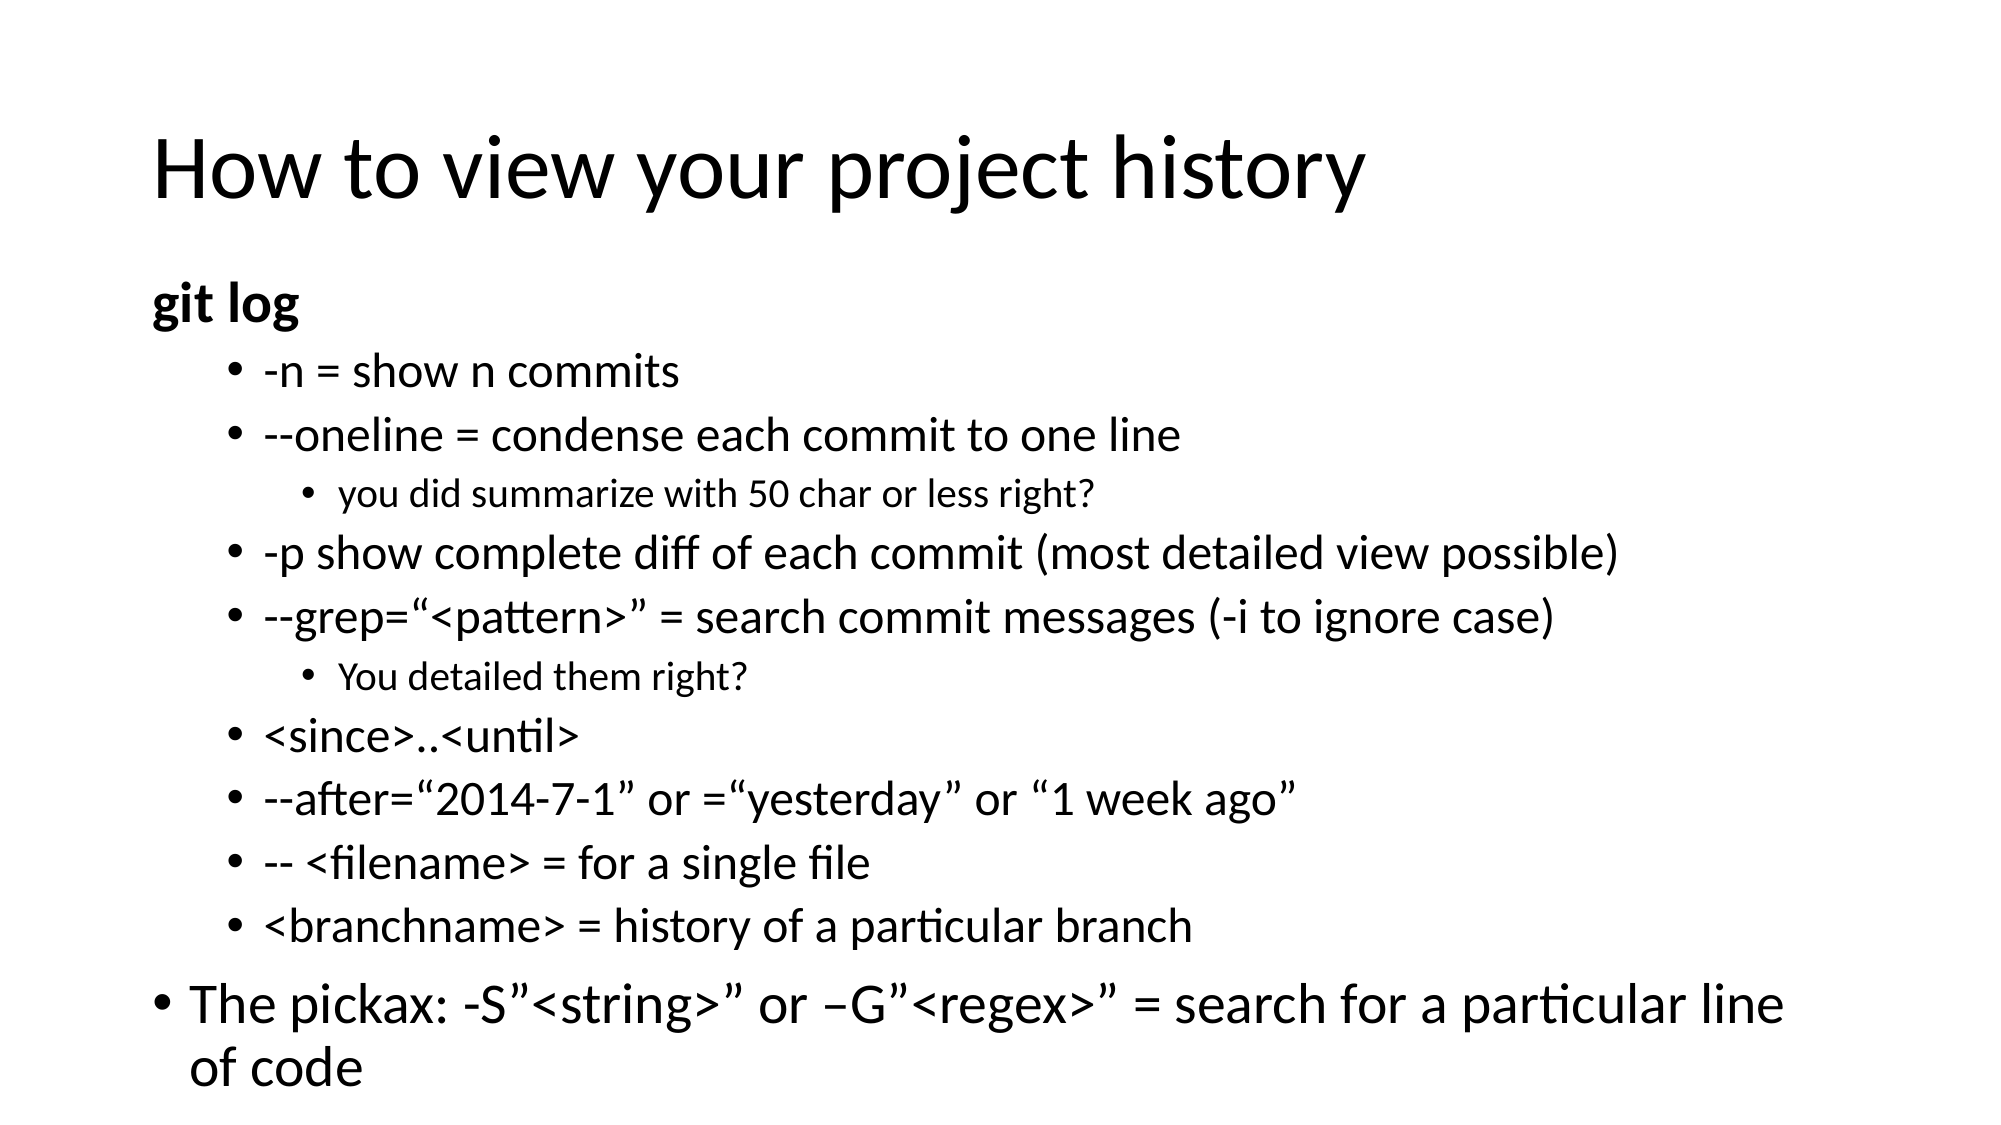

# How to view your project history
git log
-n = show n commits
--oneline = condense each commit to one line
you did summarize with 50 char or less right?
-p show complete diff of each commit (most detailed view possible)
--grep=“<pattern>” = search commit messages (-i to ignore case)
You detailed them right?
<since>..<until>
--after=“2014-7-1” or =“yesterday” or “1 week ago”
-- <filename> = for a single file
<branchname> = history of a particular branch
The pickax: -S”<string>” or –G”<regex>” = search for a particular line of code